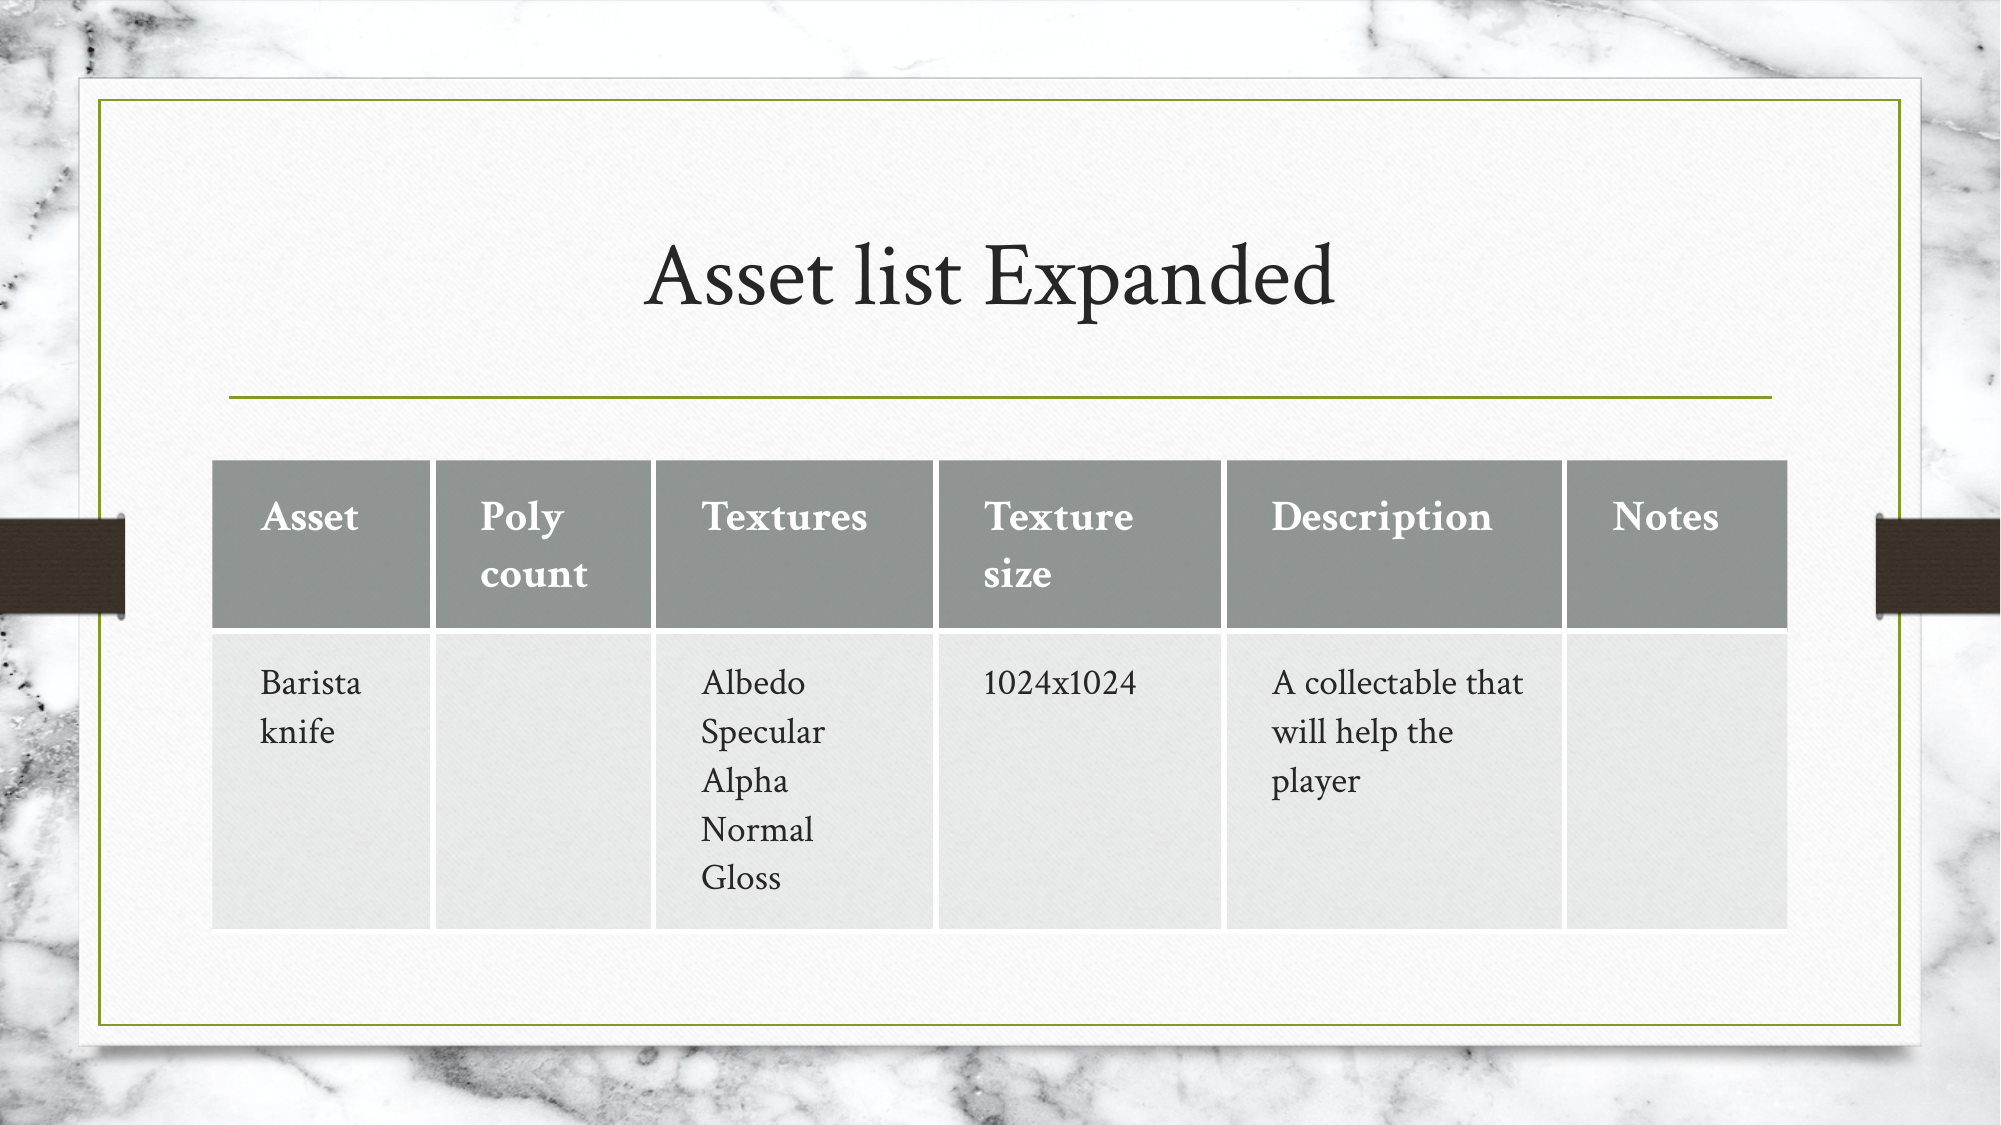

# Asset list Expanded

| Asset | Poly count | Textures | Texture size | Description | Notes |
| --- | --- | --- | --- | --- | --- |
| Barista knife |  | Albedo Specular Alpha Normal Gloss | 1024x1024 | A collectable that will help the player |  |